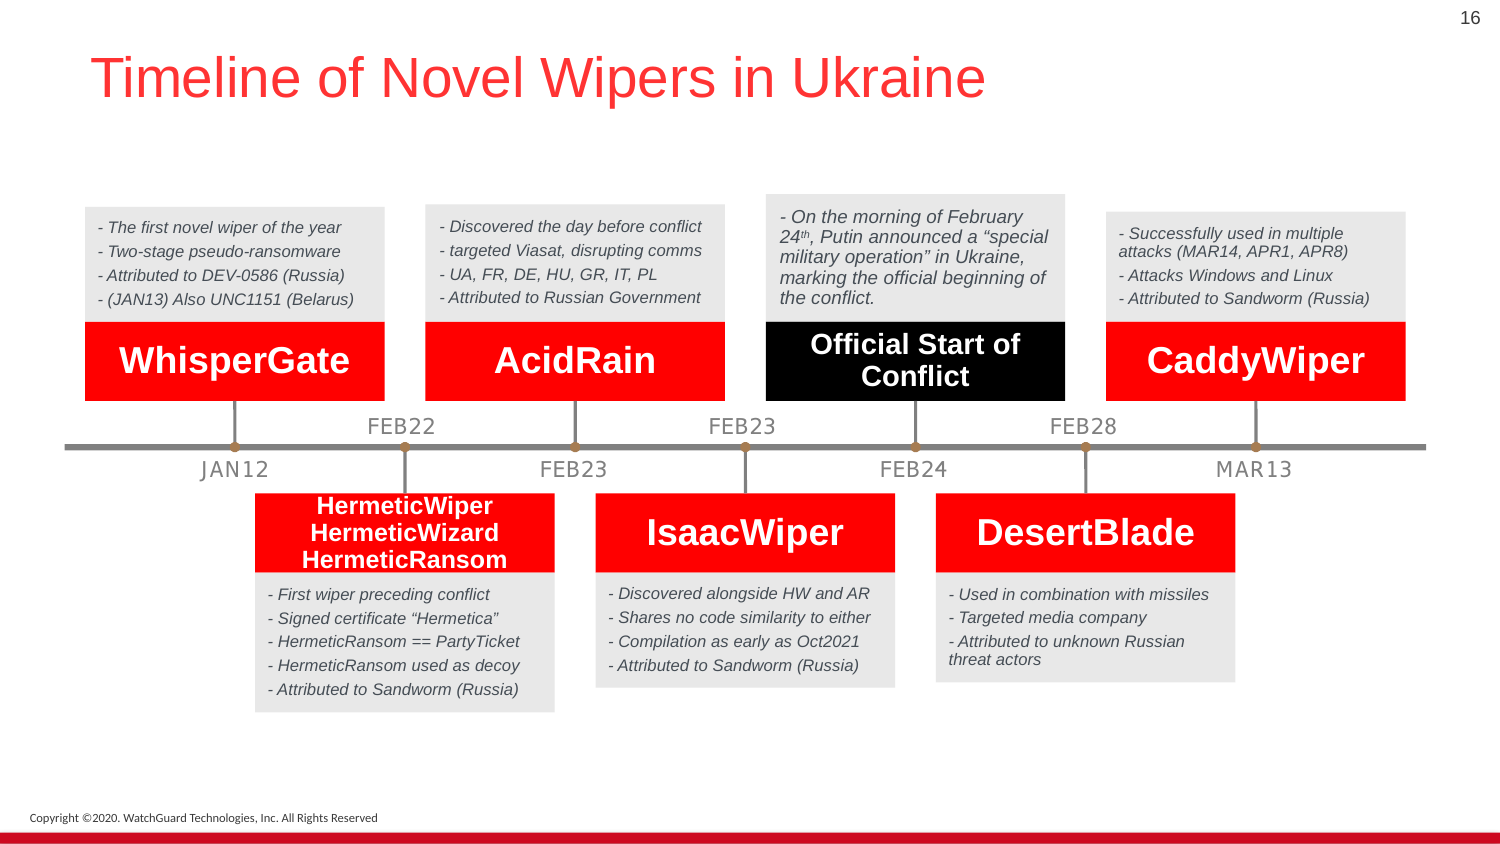

16
# Timeline of Novel Wipers in Ukraine
WhisperGate
- The first novel wiper of the year
- Two-stage pseudo-ransomware
- Attributed to DEV-0586 (Russia)
- (JAN13) Also UNC1151 (Belarus)
HermeticWiper HermeticWizard HermeticRansom
- First wiper preceding conflict
- Signed certificate “Hermetica”
- HermeticRansom == PartyTicket
- HermeticRansom used as decoy
- Attributed to Sandworm (Russia)
AcidRain
- Discovered the day before conflict
- targeted Viasat, disrupting comms
- UA, FR, DE, HU, GR, IT, PL
- Attributed to Russian Government
IsaacWiper
- Discovered alongside HW and AR
- Shares no code similarity to either
- Compilation as early as Oct2021
- Attributed to Sandworm (Russia)
Official Start of Conflict
- On the morning of February 24th, Putin announced a “special military operation” in Ukraine, marking the official beginning of the conflict.
DesertBlade
- Used in combination with missiles
- Targeted media company
- Attributed to unknown Russian threat actors
CaddyWiper
- Successfully used in multiple attacks (MAR14, APR1, APR8)
- Attacks Windows and Linux
- Attributed to Sandworm (Russia)
FEB22
FEB23
FEB28
JAN12
FEB23
FEB24
MAR13